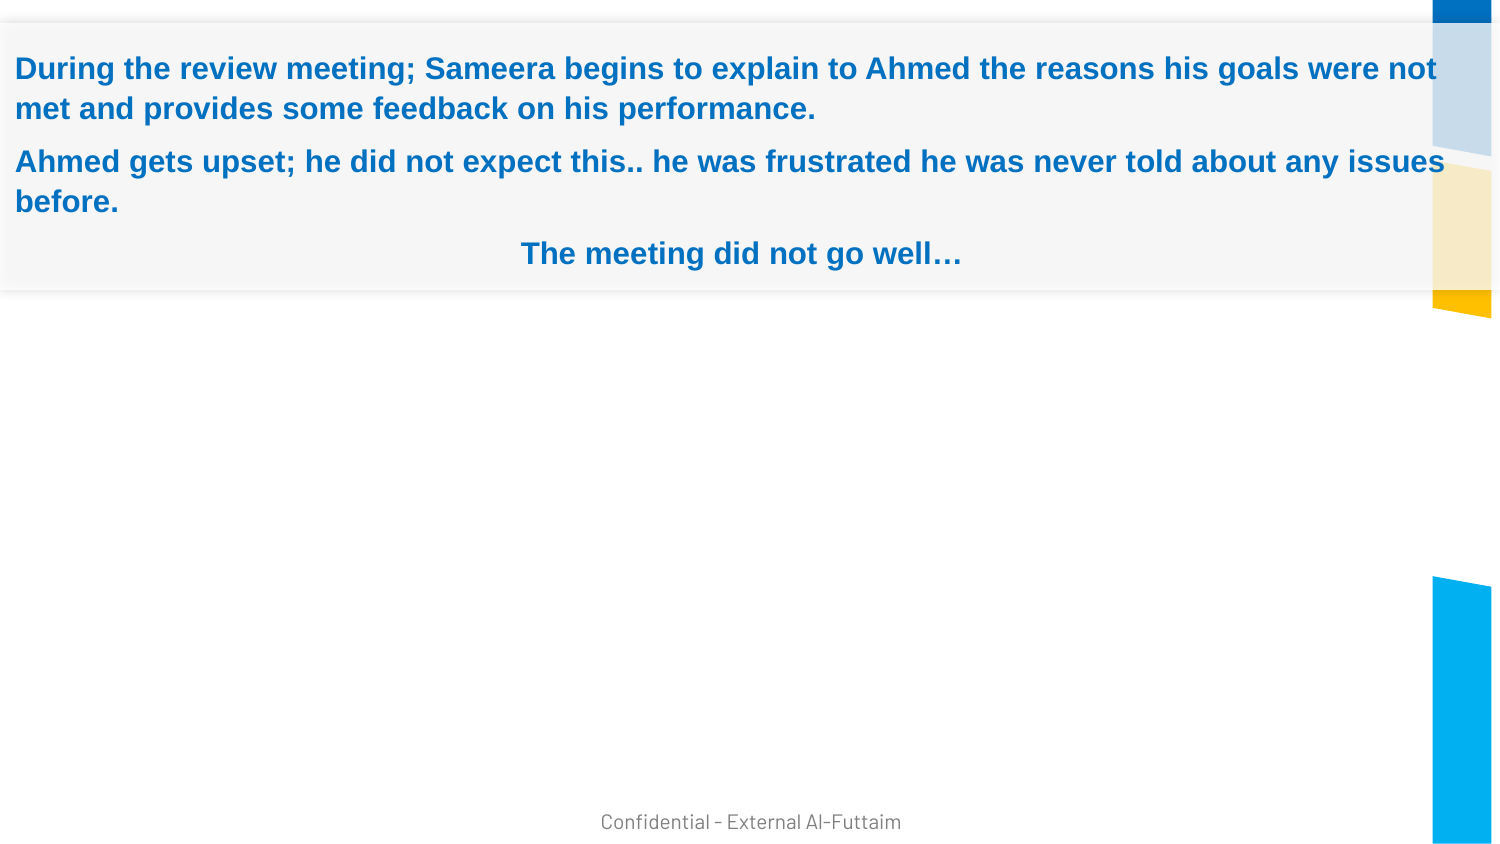

During the review meeting; Sameera begins to explain to Ahmed the reasons his goals were not met and provides some feedback on his performance.
Ahmed gets upset; he did not expect this.. he was frustrated he was never told about any issues before.
The meeting did not go well…